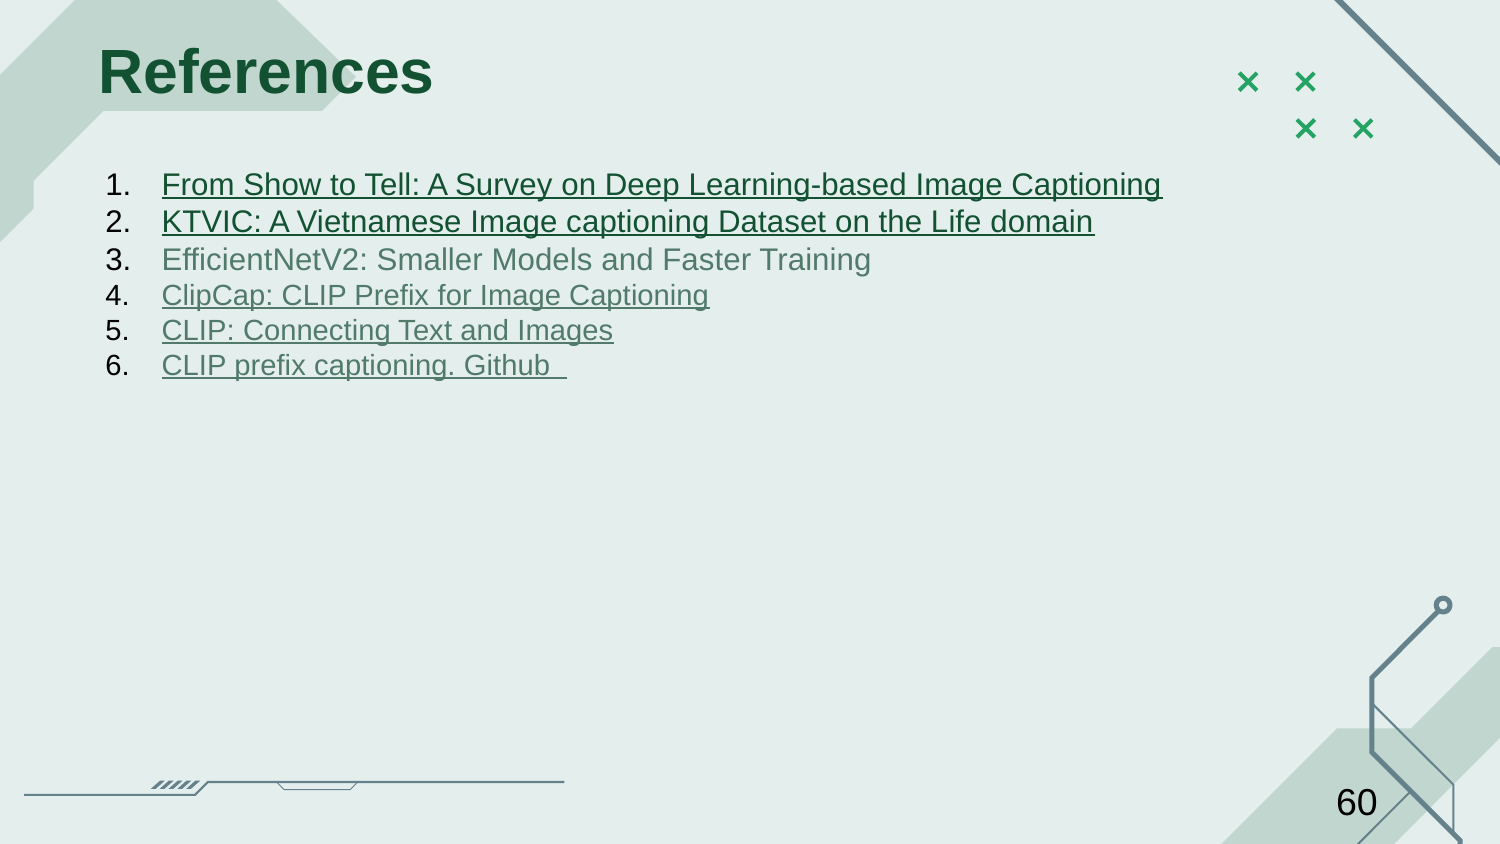

References
From Show to Tell: A Survey on Deep Learning-based Image Captioning
KTVIC: A Vietnamese Image captioning Dataset on the Life domain
EfficientNetV2: Smaller Models and Faster Training
ClipCap: CLIP Prefix for Image Captioning
CLIP: Connecting Text and Images
CLIP prefix captioning. Github
60